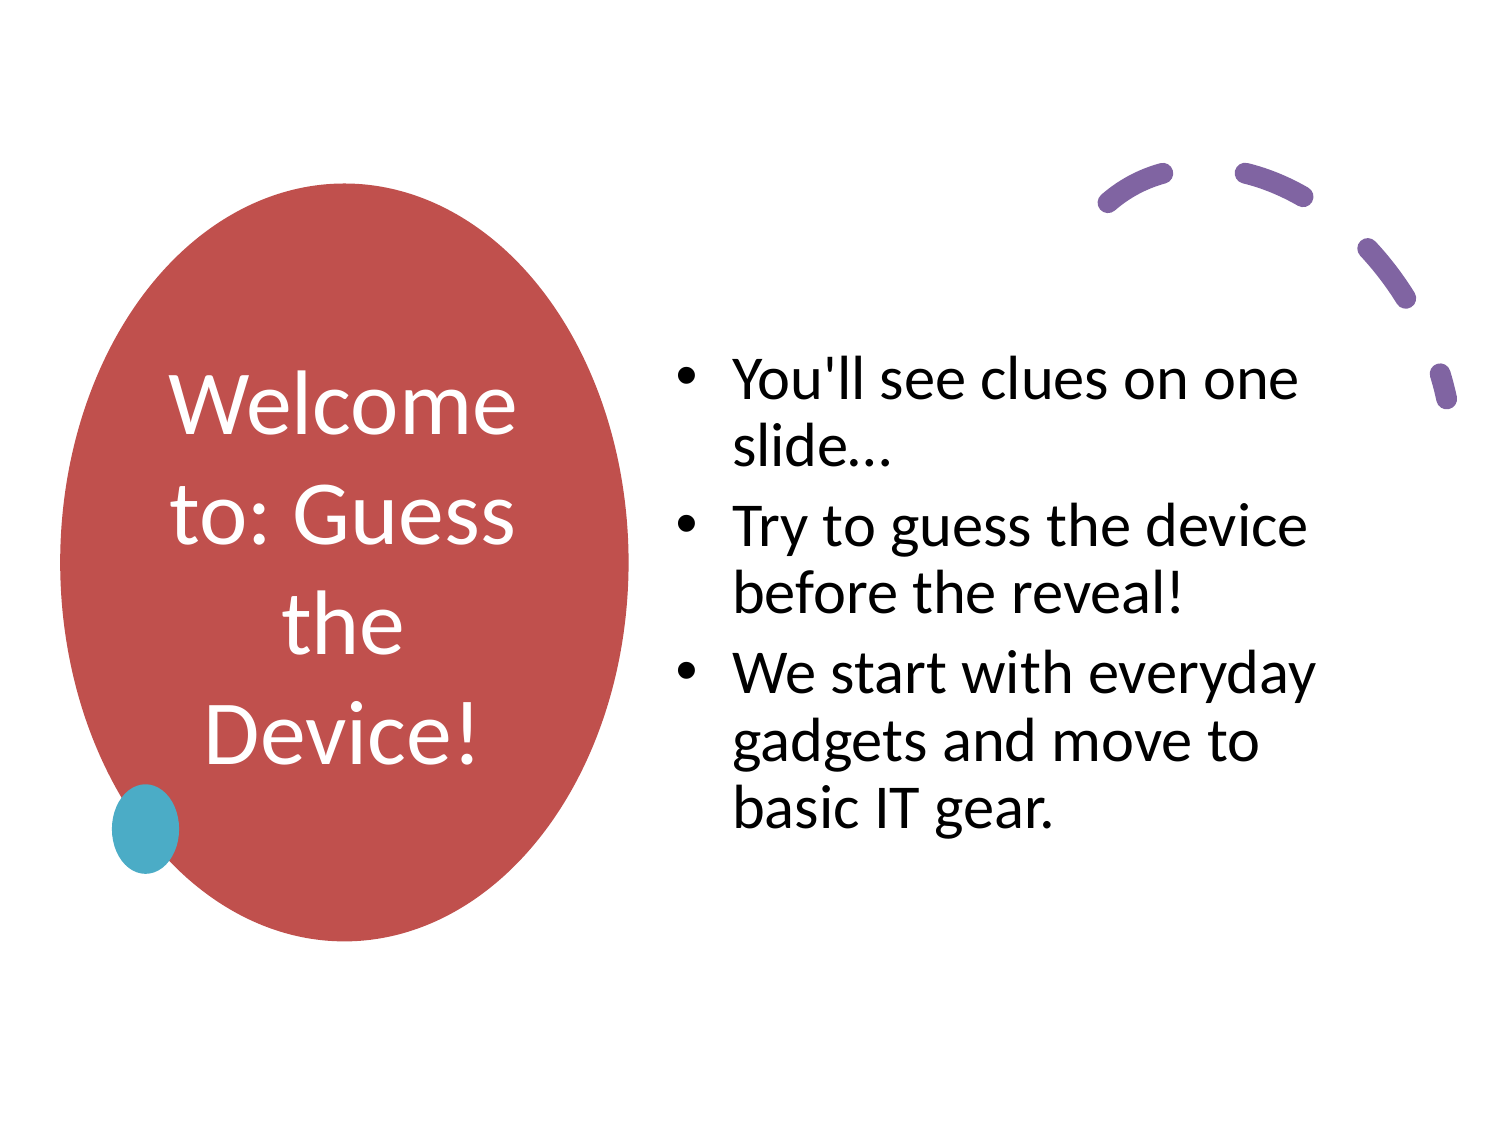

# Welcome to: Guess the Device!

You'll see clues on one slide…
Try to guess the device before the reveal!
We start with everyday gadgets and move to basic IT gear.